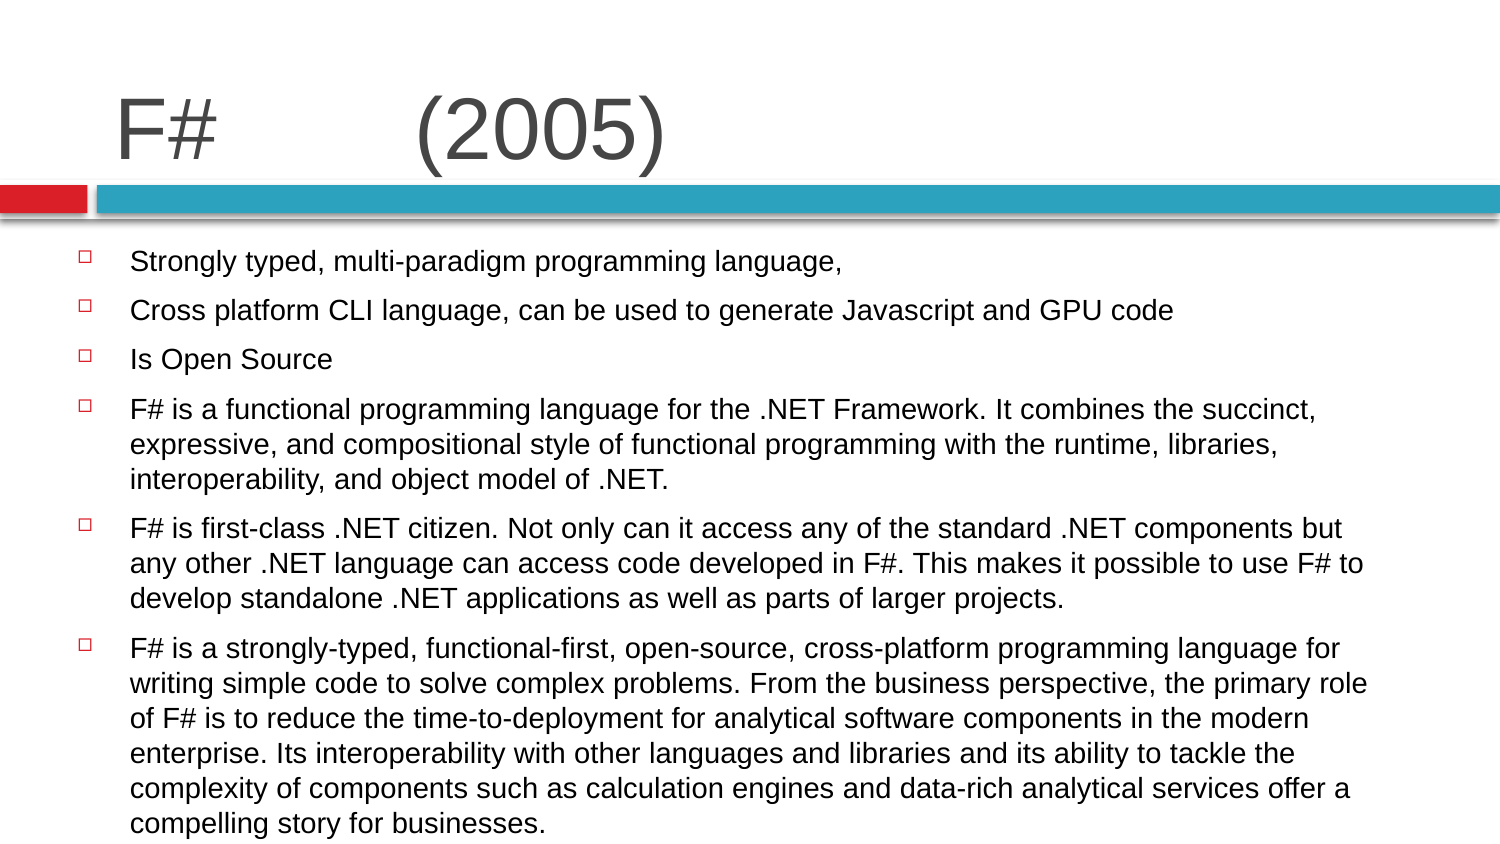

# F#		(2005)
Strongly typed, multi-paradigm programming language,
Cross platform CLI language, can be used to generate Javascript and GPU code
Is Open Source
F# is a functional programming language for the .NET Framework. It combines the succinct, expressive, and compositional style of functional programming with the runtime, libraries, interoperability, and object model of .NET.
F# is first-class .NET citizen. Not only can it access any of the standard .NET components but any other .NET language can access code developed in F#. This makes it possible to use F# to develop standalone .NET applications as well as parts of larger projects.
F# is a strongly-typed, functional-first, open-source, cross-platform programming language for writing simple code to solve complex problems. From the business perspective, the primary role of F# is to reduce the time-to-deployment for analytical software components in the modern enterprise. Its interoperability with other languages and libraries and its ability to tackle the complexity of components such as calculation engines and data-rich analytical services offer a compelling story for businesses.